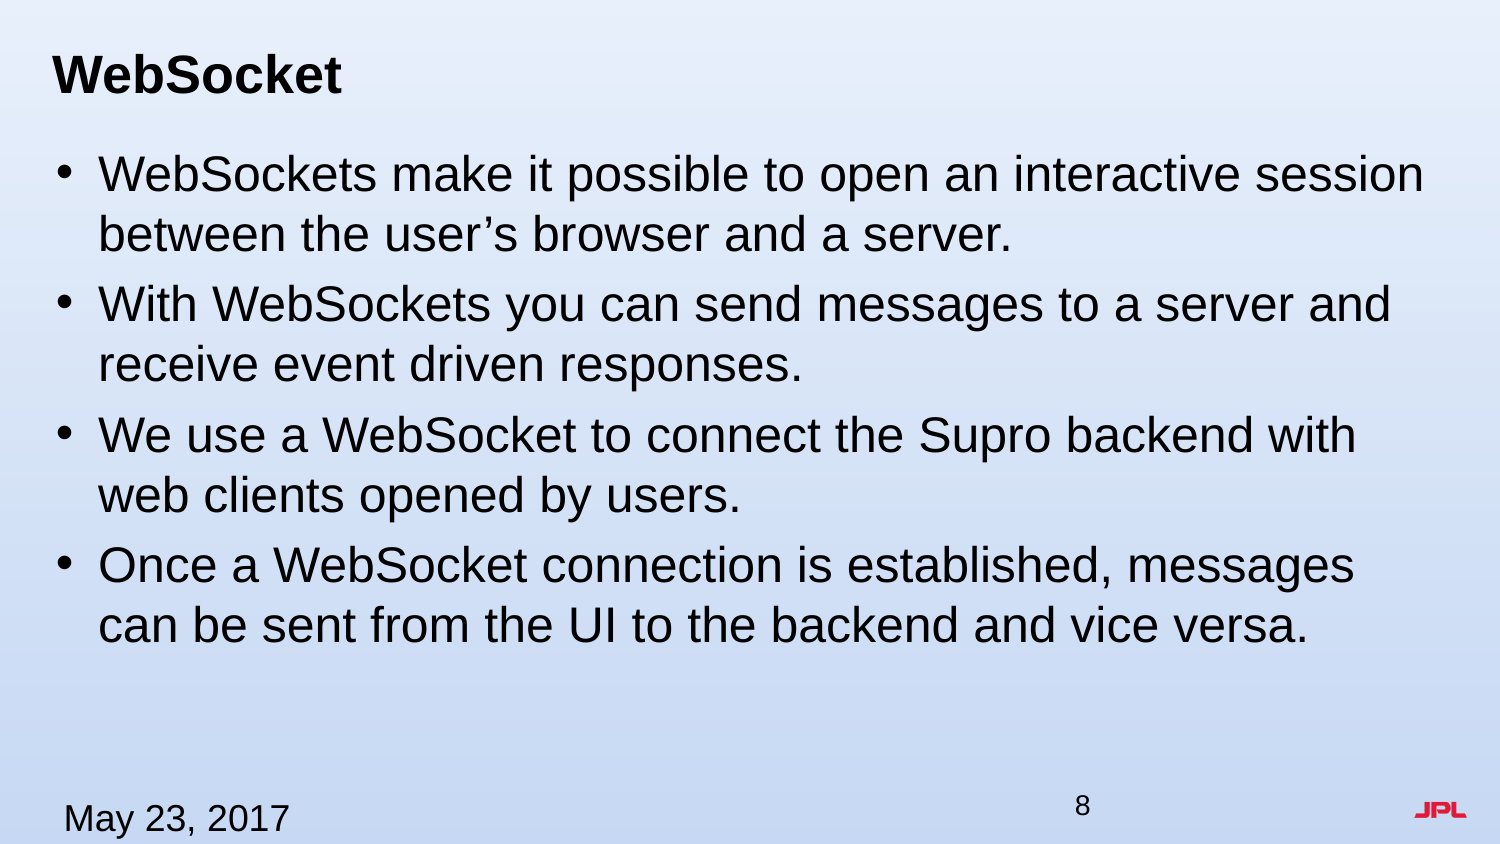

# WebSocket
WebSockets make it possible to open an interactive session between the user’s browser and a server.
With WebSockets you can send messages to a server and receive event driven responses.
We use a WebSocket to connect the Supro backend with web clients opened by users.
Once a WebSocket connection is established, messages can be sent from the UI to the backend and vice versa.
May 23, 2017
8